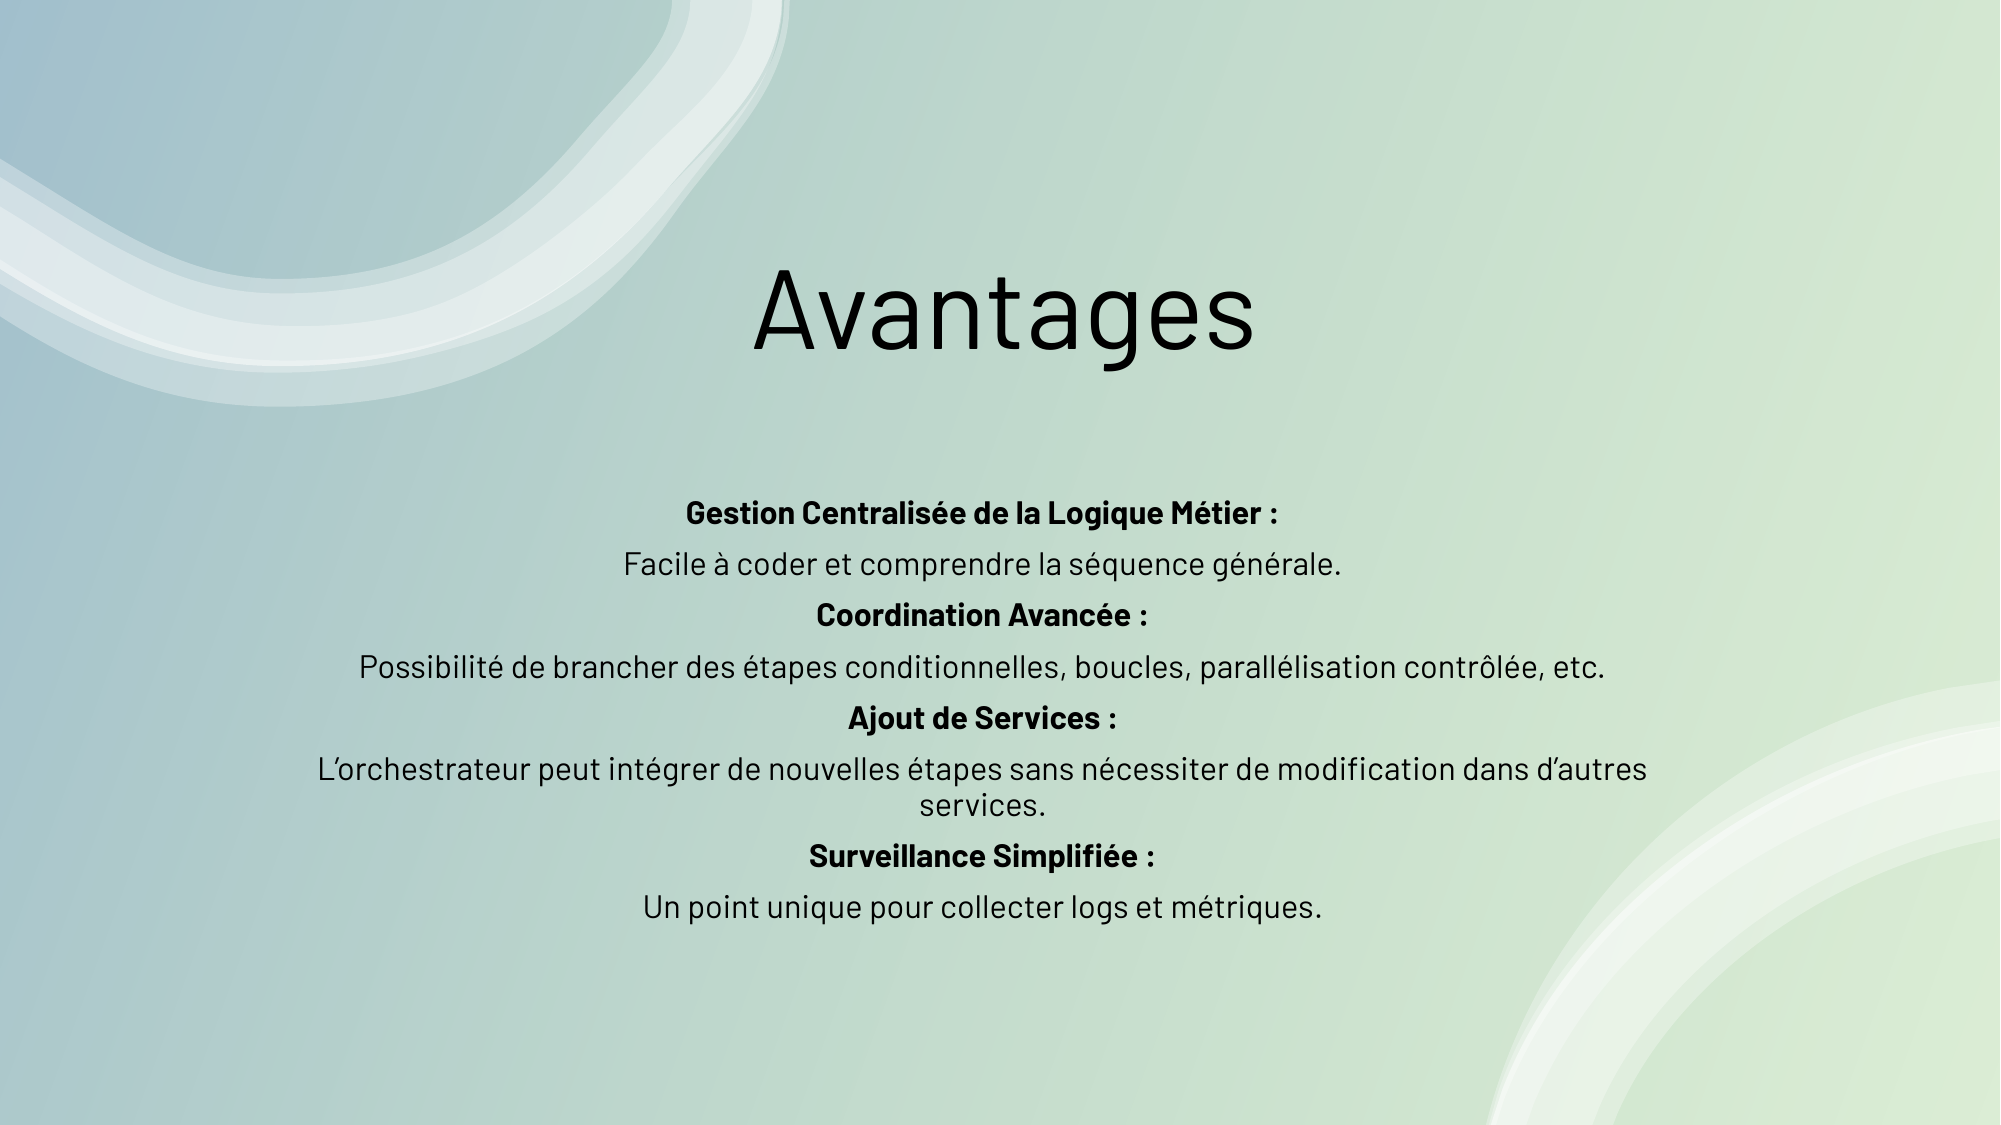

# Avantages
Gestion Centralisée de la Logique Métier :
Facile à coder et comprendre la séquence générale.
Coordination Avancée :
Possibilité de brancher des étapes conditionnelles, boucles, parallélisation contrôlée, etc.
Ajout de Services :
L’orchestrateur peut intégrer de nouvelles étapes sans nécessiter de modification dans d’autres services.
Surveillance Simplifiée :
Un point unique pour collecter logs et métriques.